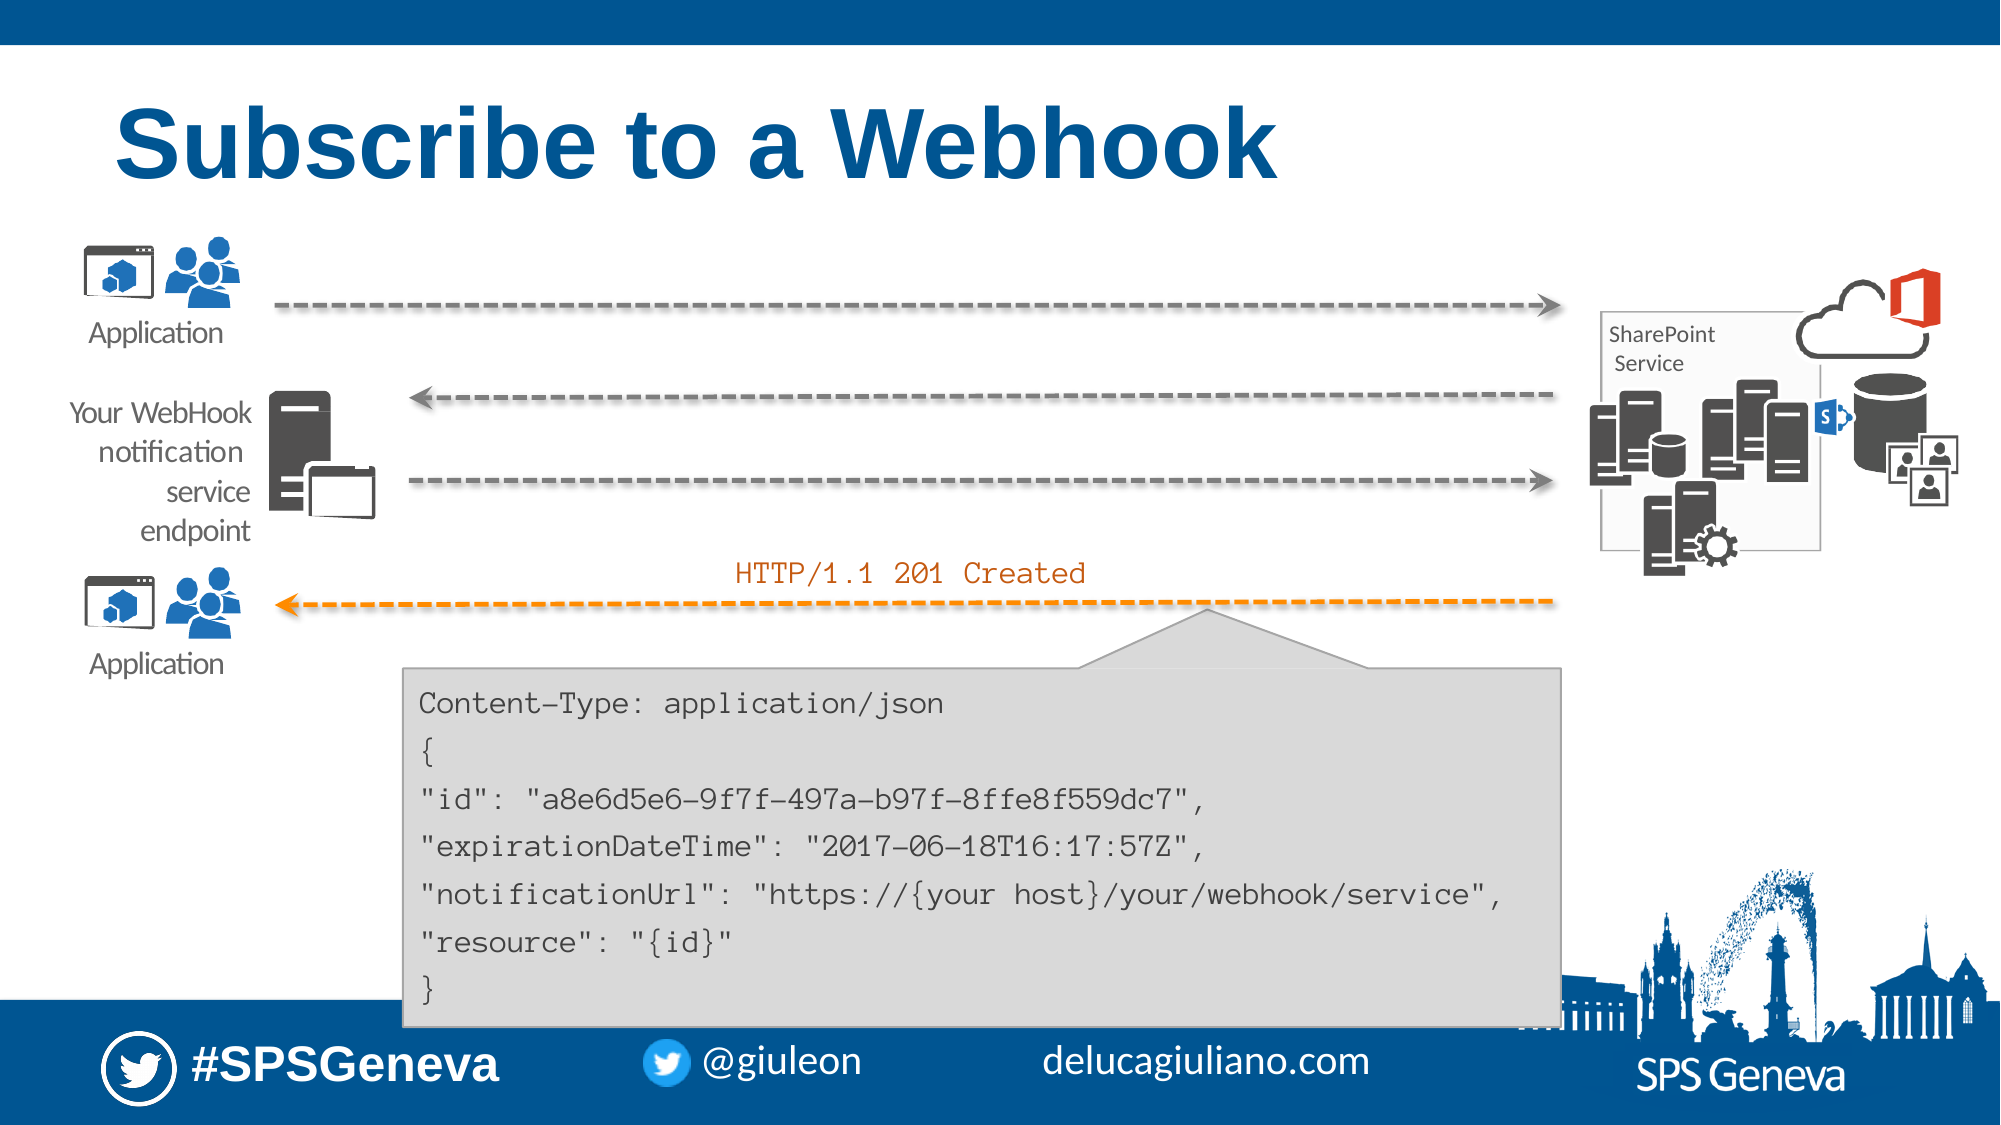

# Subscribe to a Webhook

Application
SharePoint  Service

Your WebHook  notification  service endpoint

HTTP/1.1 201 Created

Application
Content-Type: application/json
{
"id": "a8e6d5e6-9f7f-497a-b97f-8ffe8f559dc7",  "expirationDateTime": "2017-06-18T16:17:57Z",  "notificationUrl": "https://{your host}/your/webhook/service",  "resource": "{id}"
}